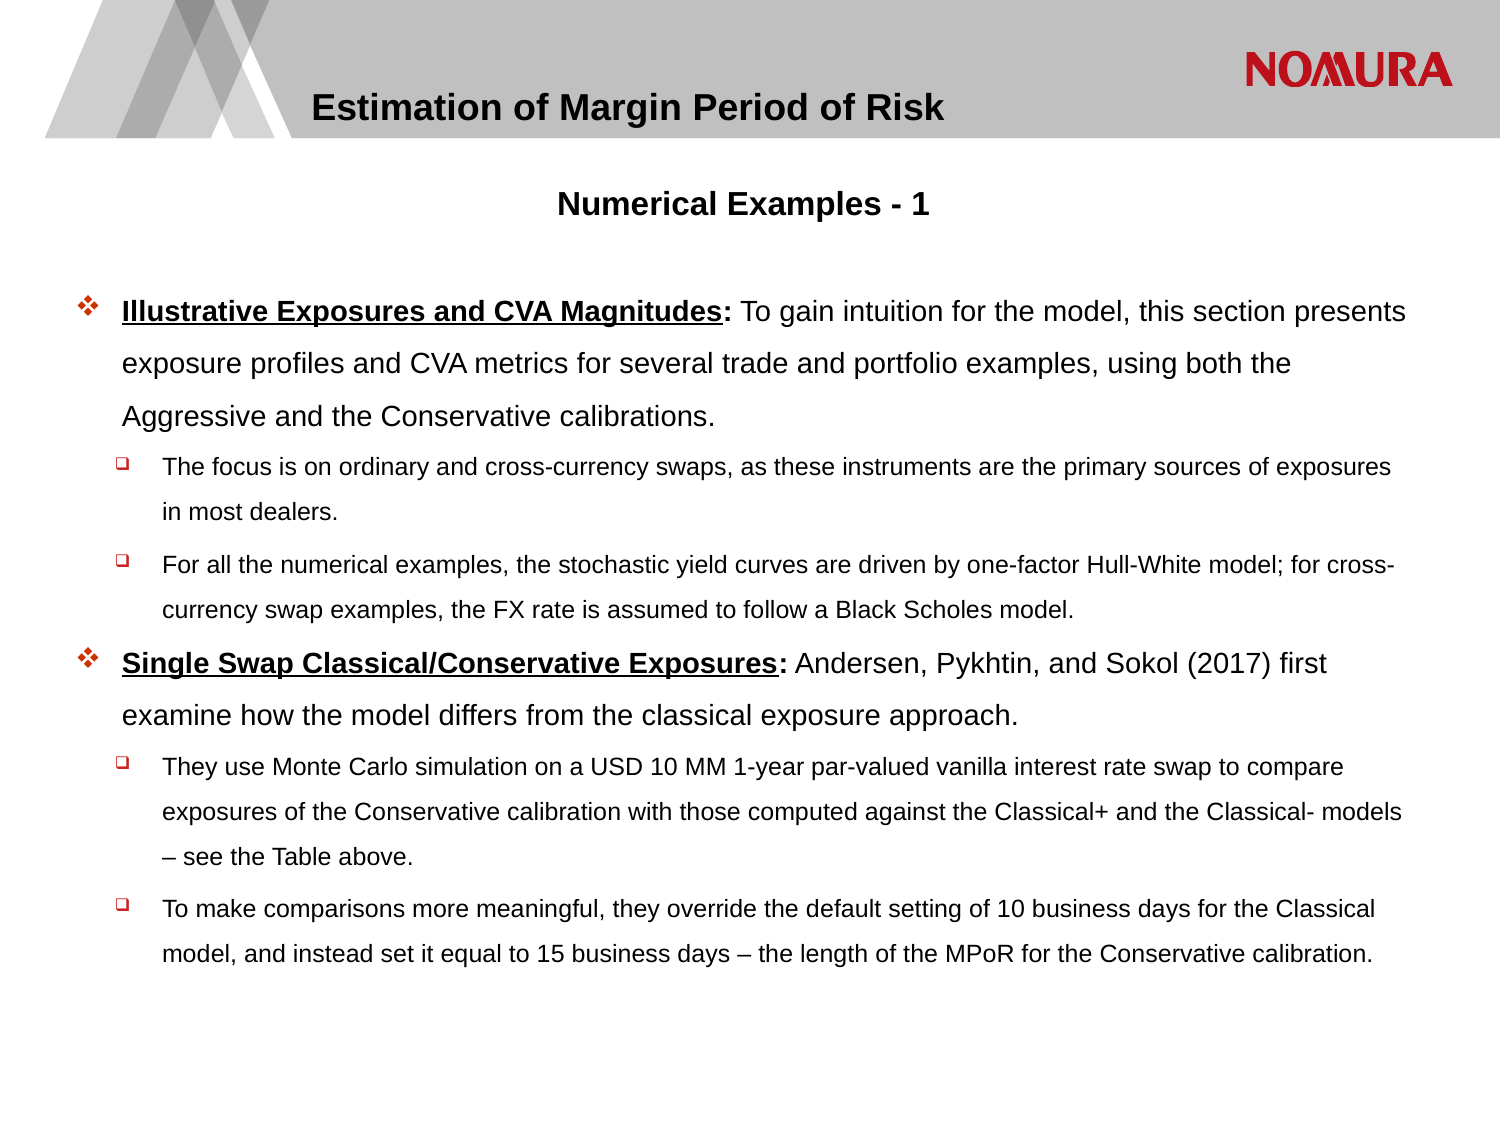

# Estimation of Margin Period of Risk
Numerical Examples - 1

Illustrative Exposures and CVA Magnitudes: To gain intuition for the model, this section presents exposure profiles and CVA metrics for several trade and portfolio examples, using both the Aggressive and the Conservative calibrations.
The focus is on ordinary and cross-currency swaps, as these instruments are the primary sources of exposures in most dealers.
For all the numerical examples, the stochastic yield curves are driven by one-factor Hull-White model; for cross-currency swap examples, the FX rate is assumed to follow a Black Scholes model.
Single Swap Classical/Conservative Exposures: Andersen, Pykhtin, and Sokol (2017) first examine how the model differs from the classical exposure approach.
They use Monte Carlo simulation on a USD 10 MM 1-year par-valued vanilla interest rate swap to compare exposures of the Conservative calibration with those computed against the Classical+ and the Classical- models – see the Table above.
To make comparisons more meaningful, they override the default setting of 10 business days for the Classical model, and instead set it equal to 15 business days – the length of the MPoR for the Conservative calibration.